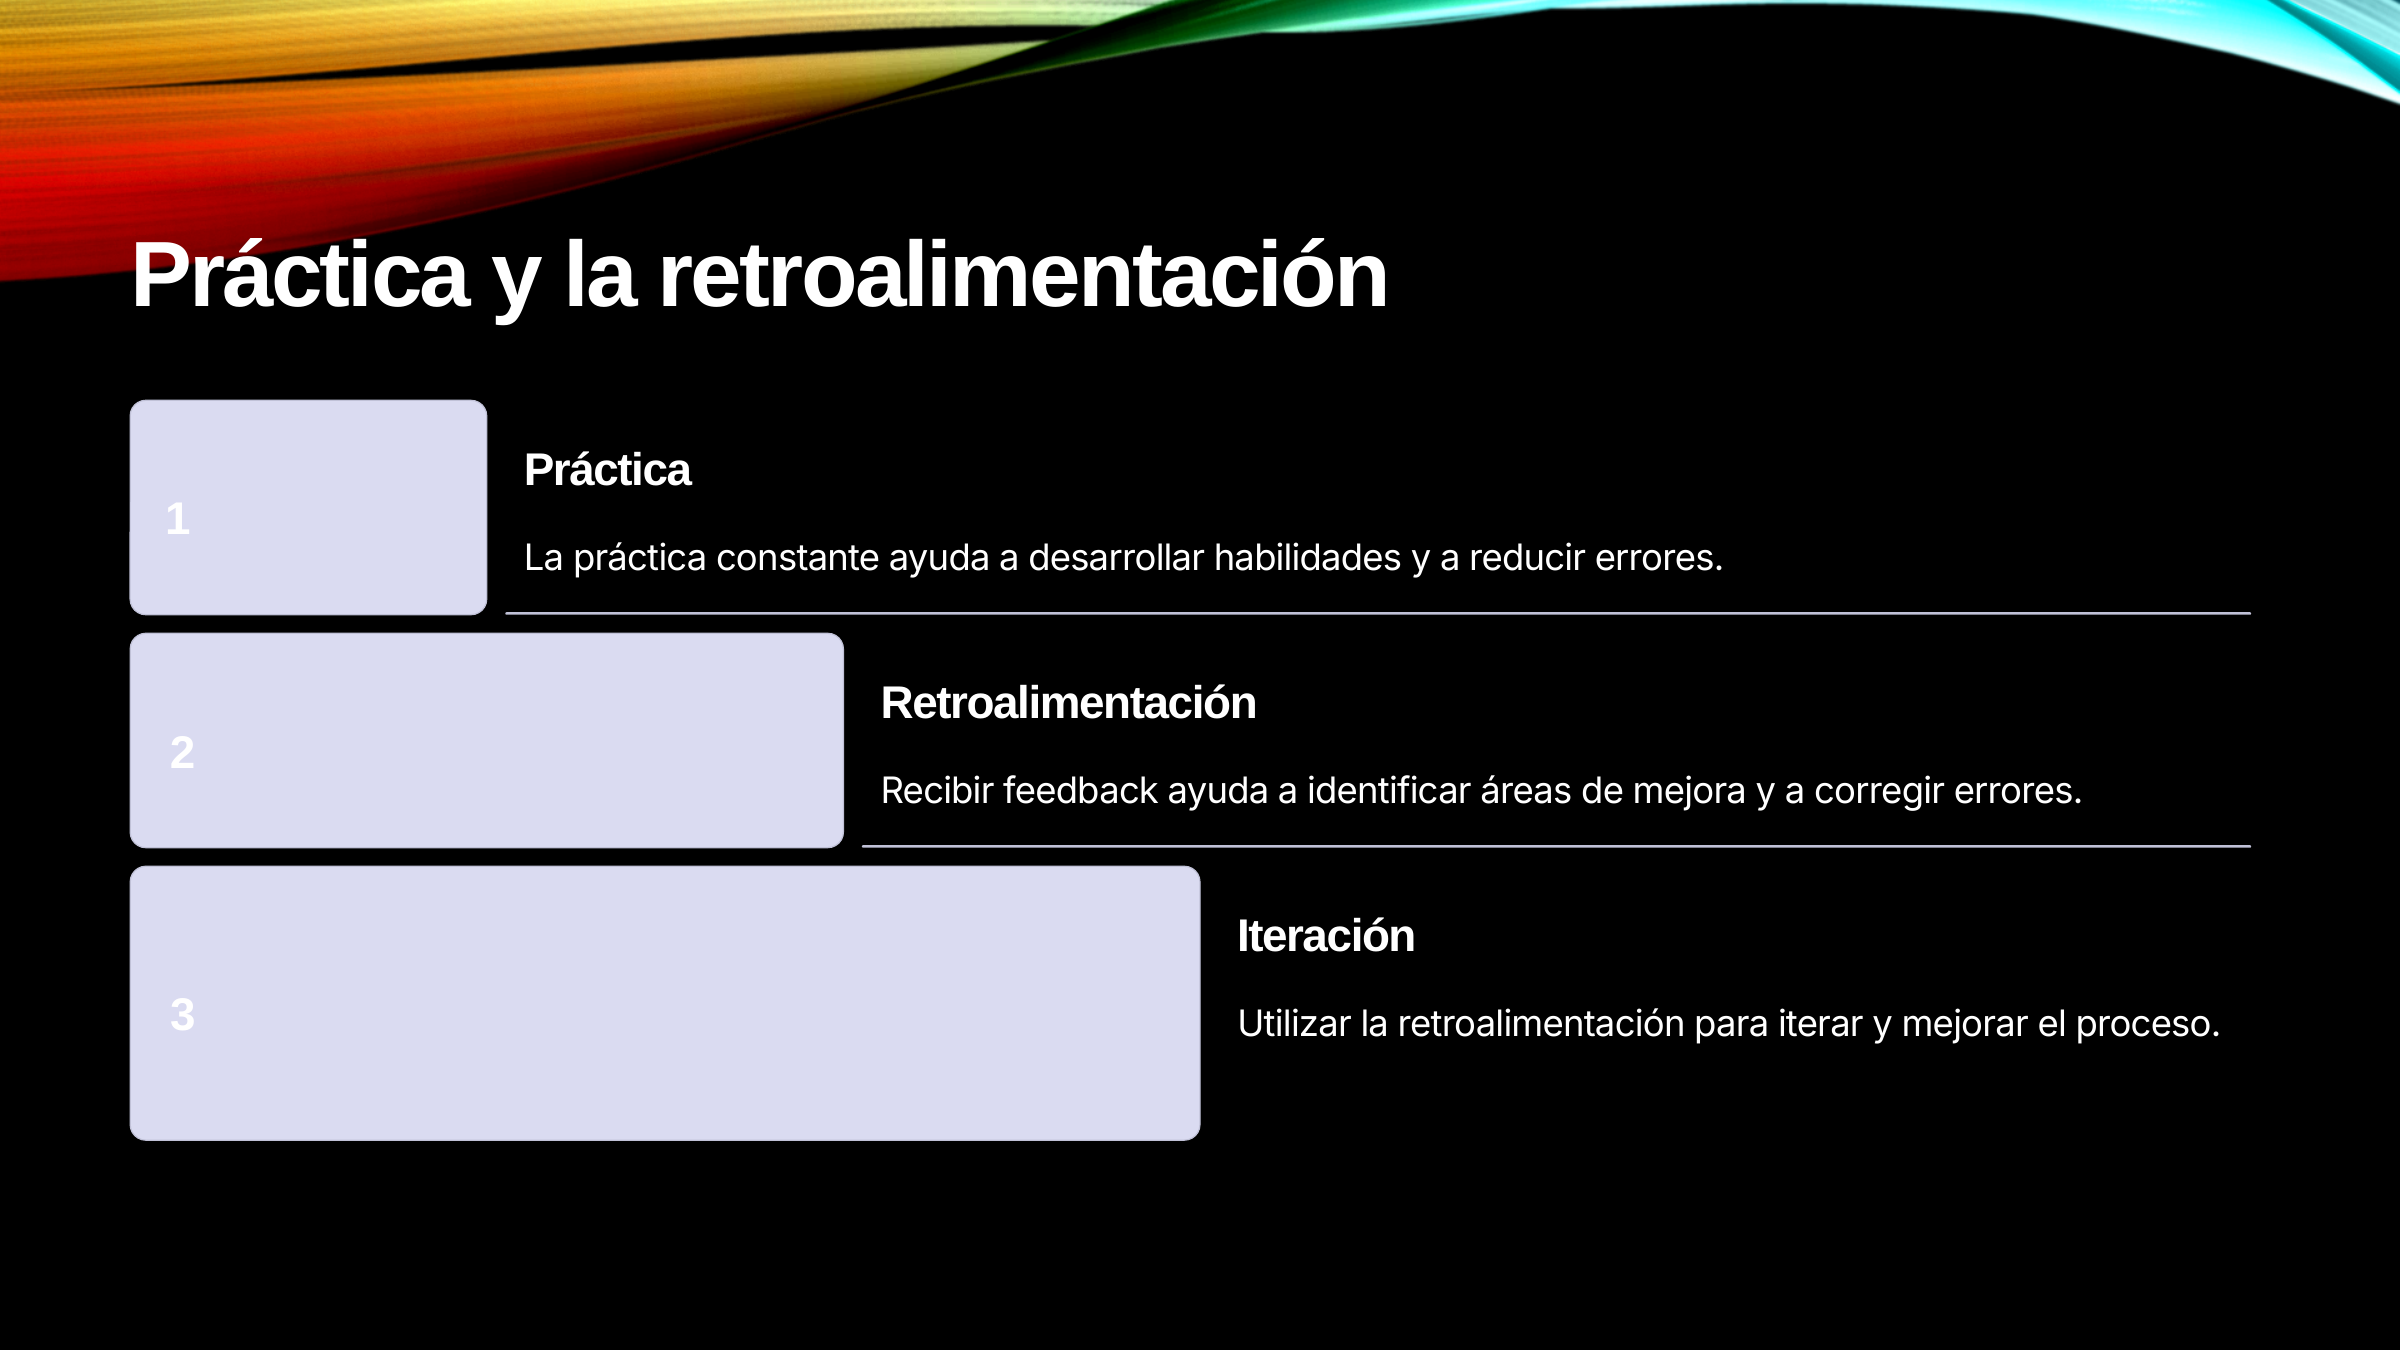

Práctica y la retroalimentación

Práctica
1
La práctica constante ayuda a desarrollar habilidades y a reducir errores.

Retroalimentación
2
Recibir feedback ayuda a identificar áreas de mejora y a corregir errores.

Iteración
3
Utilizar la retroalimentación para iterar y mejorar el proceso.